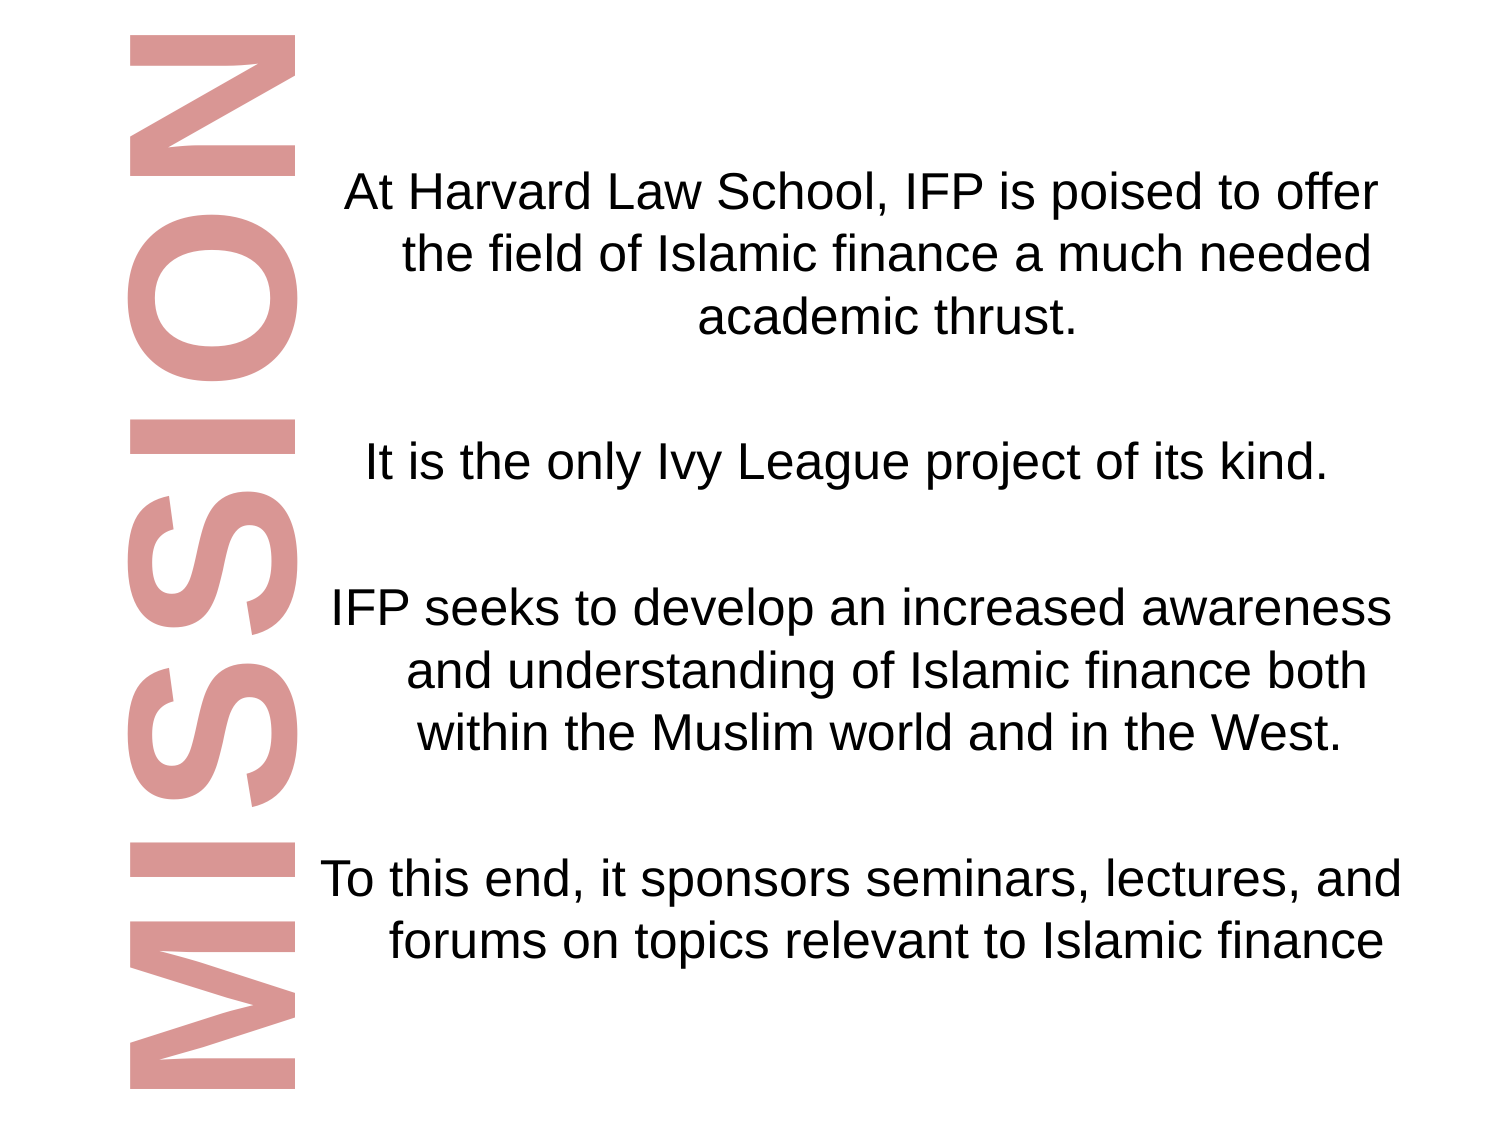

At Harvard Law School, IFP is poised to offer the field of Islamic finance a much needed academic thrust.

It is the only Ivy League project of its kind.

IFP seeks to develop an increased awareness and understanding of Islamic finance both within the Muslim world and in the West.

To this end, it sponsors seminars, lectures, and forums on topics relevant to Islamic finance
# MISSION